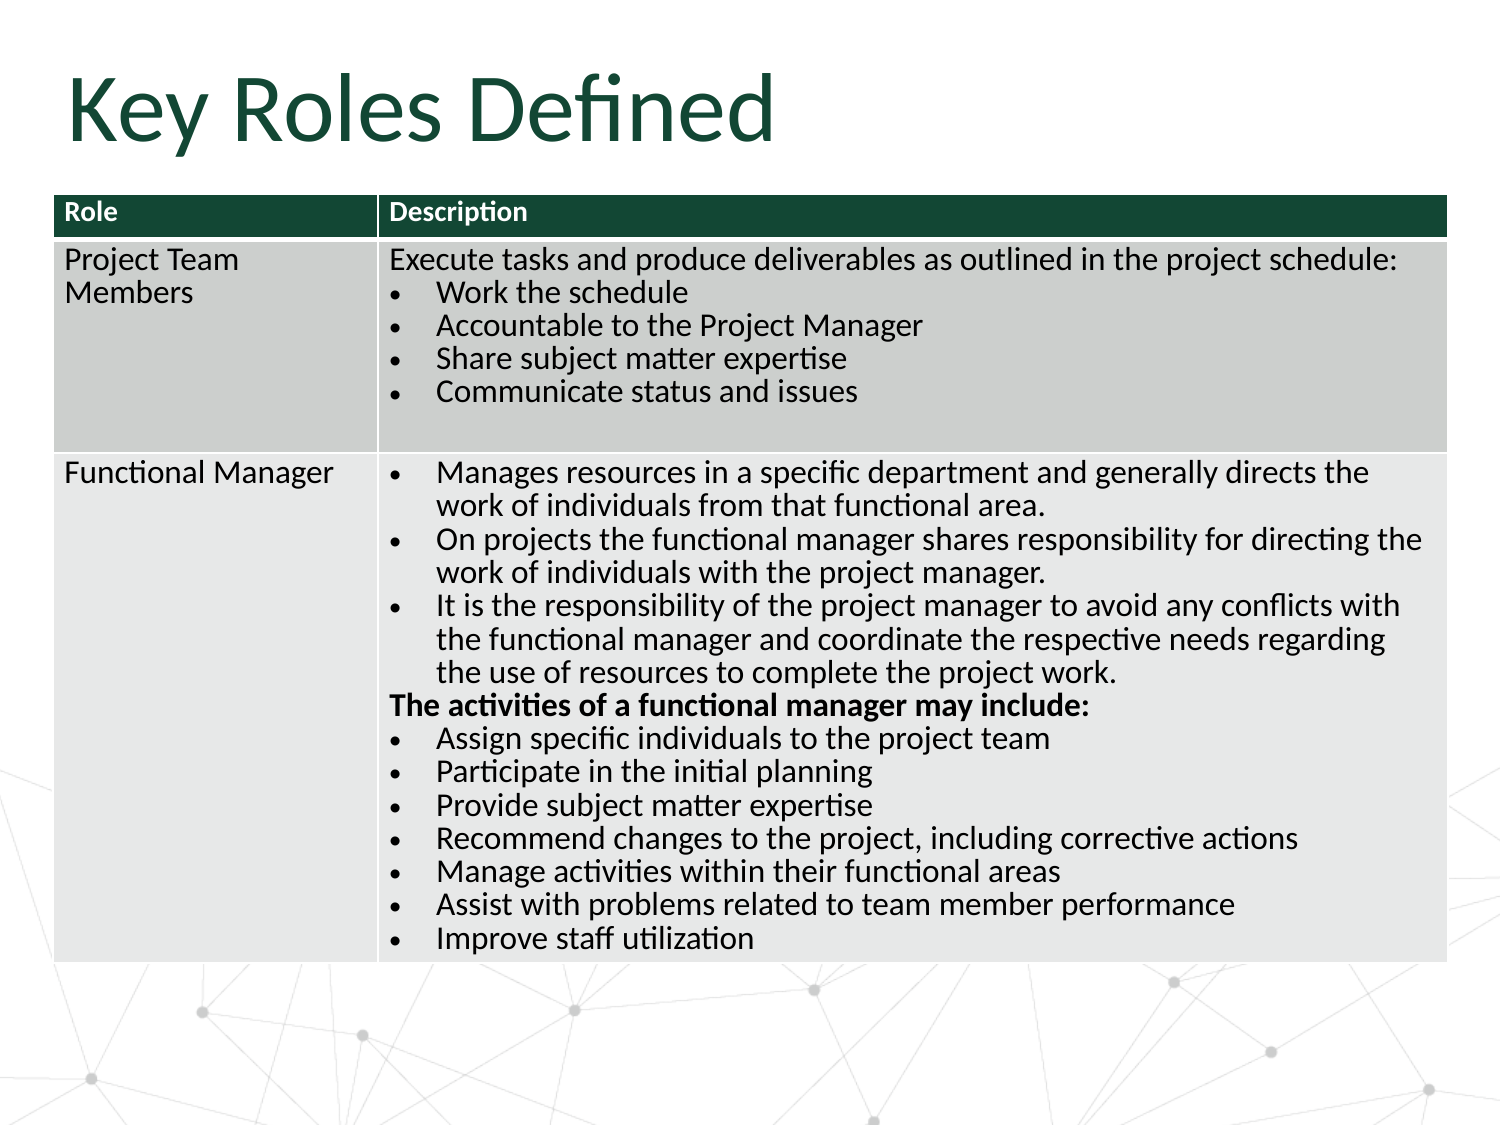

Key Roles Defined
| Role | Description |
| --- | --- |
| Project Team Members | Execute tasks and produce deliverables as outlined in the project schedule: Work the schedule Accountable to the Project Manager Share subject matter expertise Communicate status and issues |
| Functional Manager | Manages resources in a specific department and generally directs the work of individuals from that functional area. On projects the functional manager shares responsibility for directing the work of individuals with the project manager. It is the responsibility of the project manager to avoid any conflicts with the functional manager and coordinate the respective needs regarding the use of resources to complete the project work. The activities of a functional manager may include: Assign specific individuals to the project team Participate in the initial planning Provide subject matter expertise Recommend changes to the project, including corrective actions Manage activities within their functional areas Assist with problems related to team member performance Improve staff utilization |